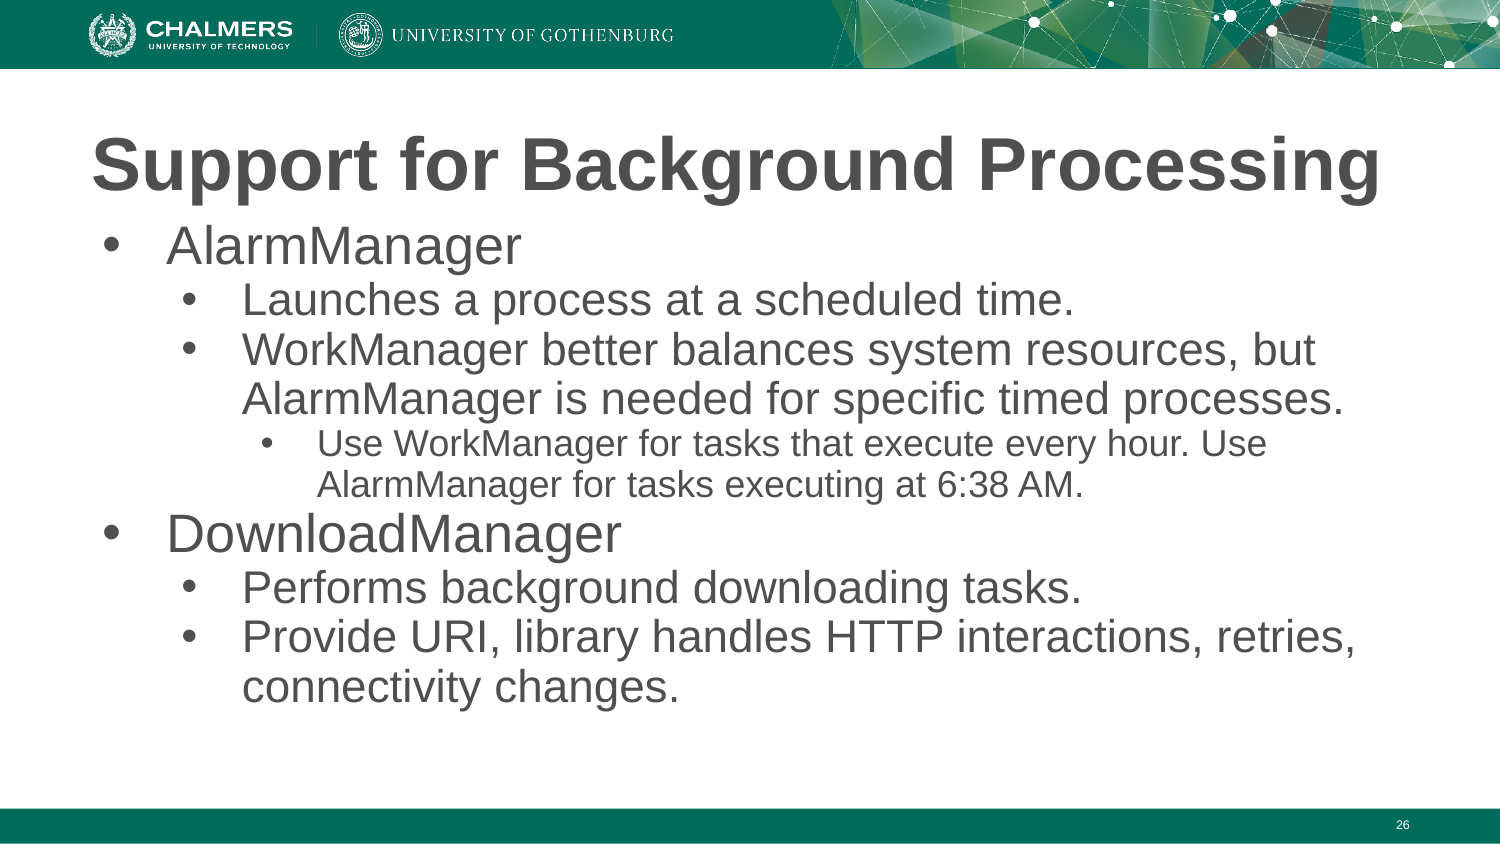

# Support for Background Processing
AlarmManager
Launches a process at a scheduled time.
WorkManager better balances system resources, but AlarmManager is needed for specific timed processes.
Use WorkManager for tasks that execute every hour. Use AlarmManager for tasks executing at 6:38 AM.
DownloadManager
Performs background downloading tasks.
Provide URI, library handles HTTP interactions, retries, connectivity changes.
26